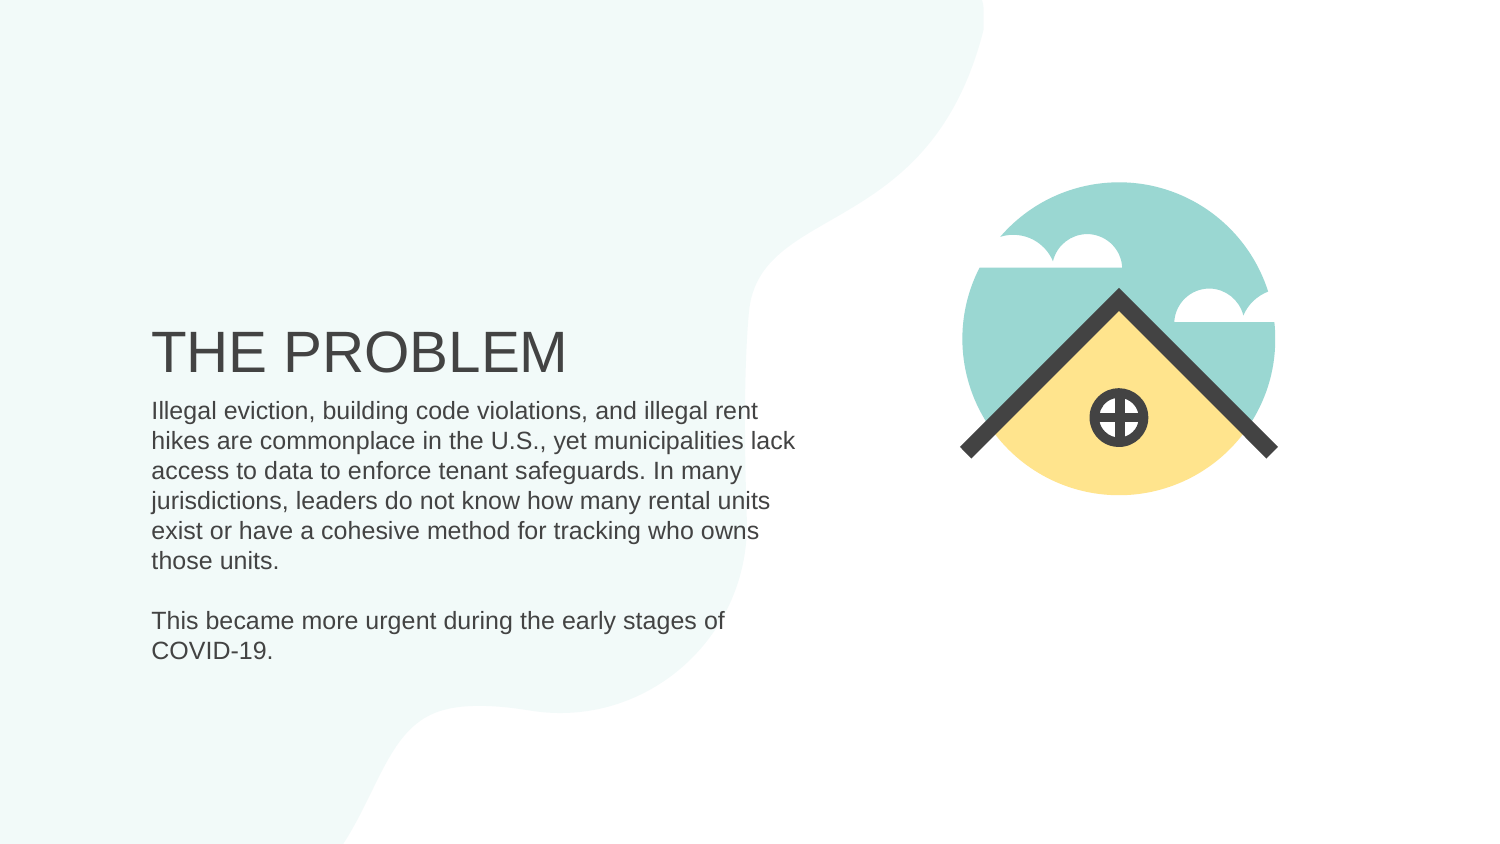

# THE PROBLEM
Illegal eviction, building code violations, and illegal rent hikes are commonplace in the U.S., yet municipalities lack access to data to enforce tenant safeguards. In many jurisdictions, leaders do not know how many rental units exist or have a cohesive method for tracking who owns those units.

This became more urgent during the early stages of COVID-19.